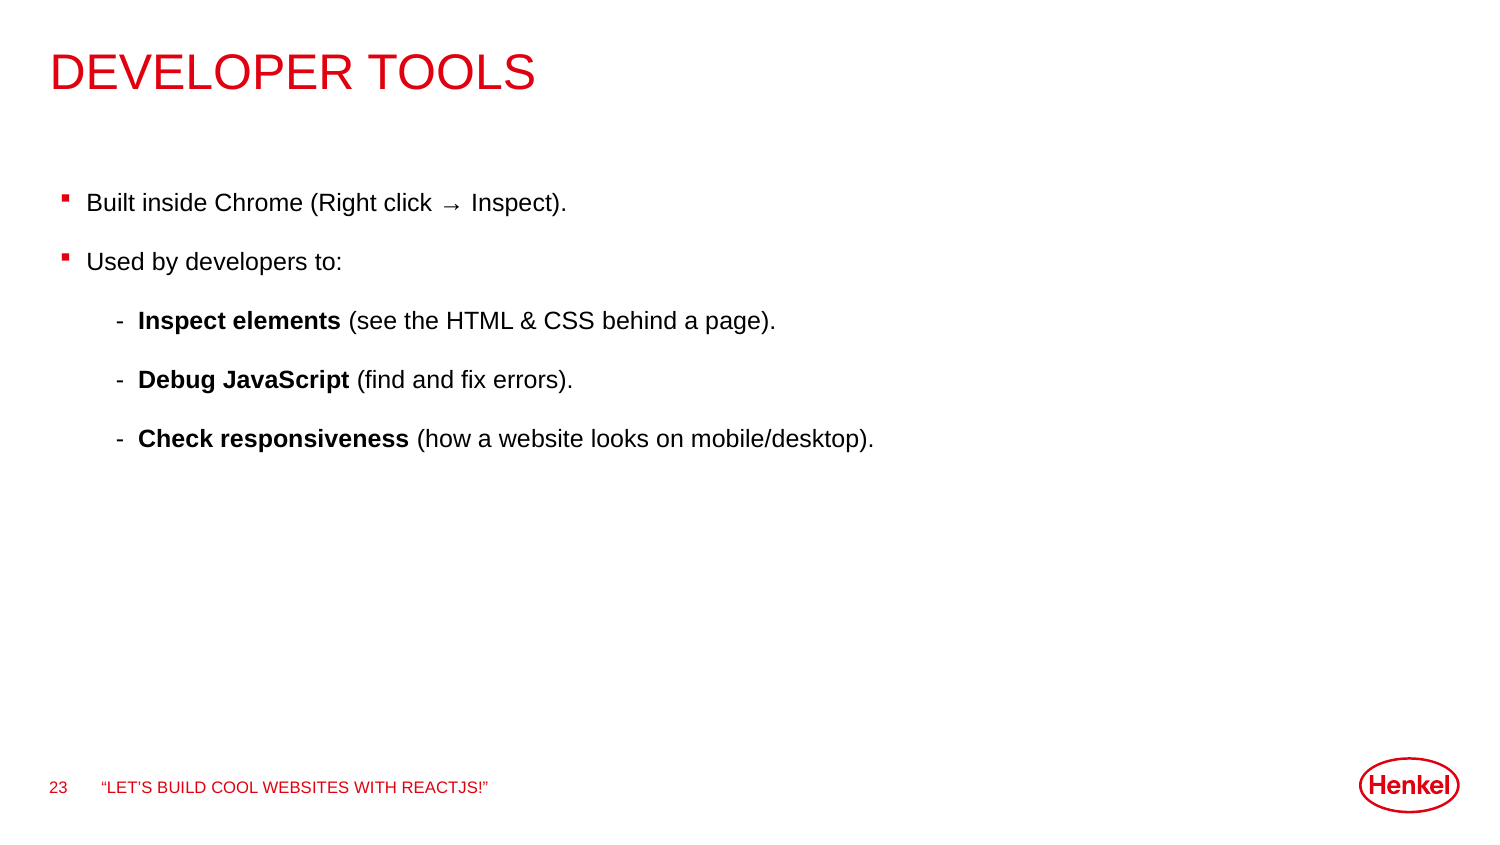

# Developer Tools
Built inside Chrome (Right click → Inspect).
Used by developers to:
        -  Inspect elements (see the HTML & CSS behind a page).
        -  Debug JavaScript (find and fix errors).
        -  Check responsiveness (how a website looks on mobile/desktop).

23
“Let’s Build Cool Websites with ReactJS!”